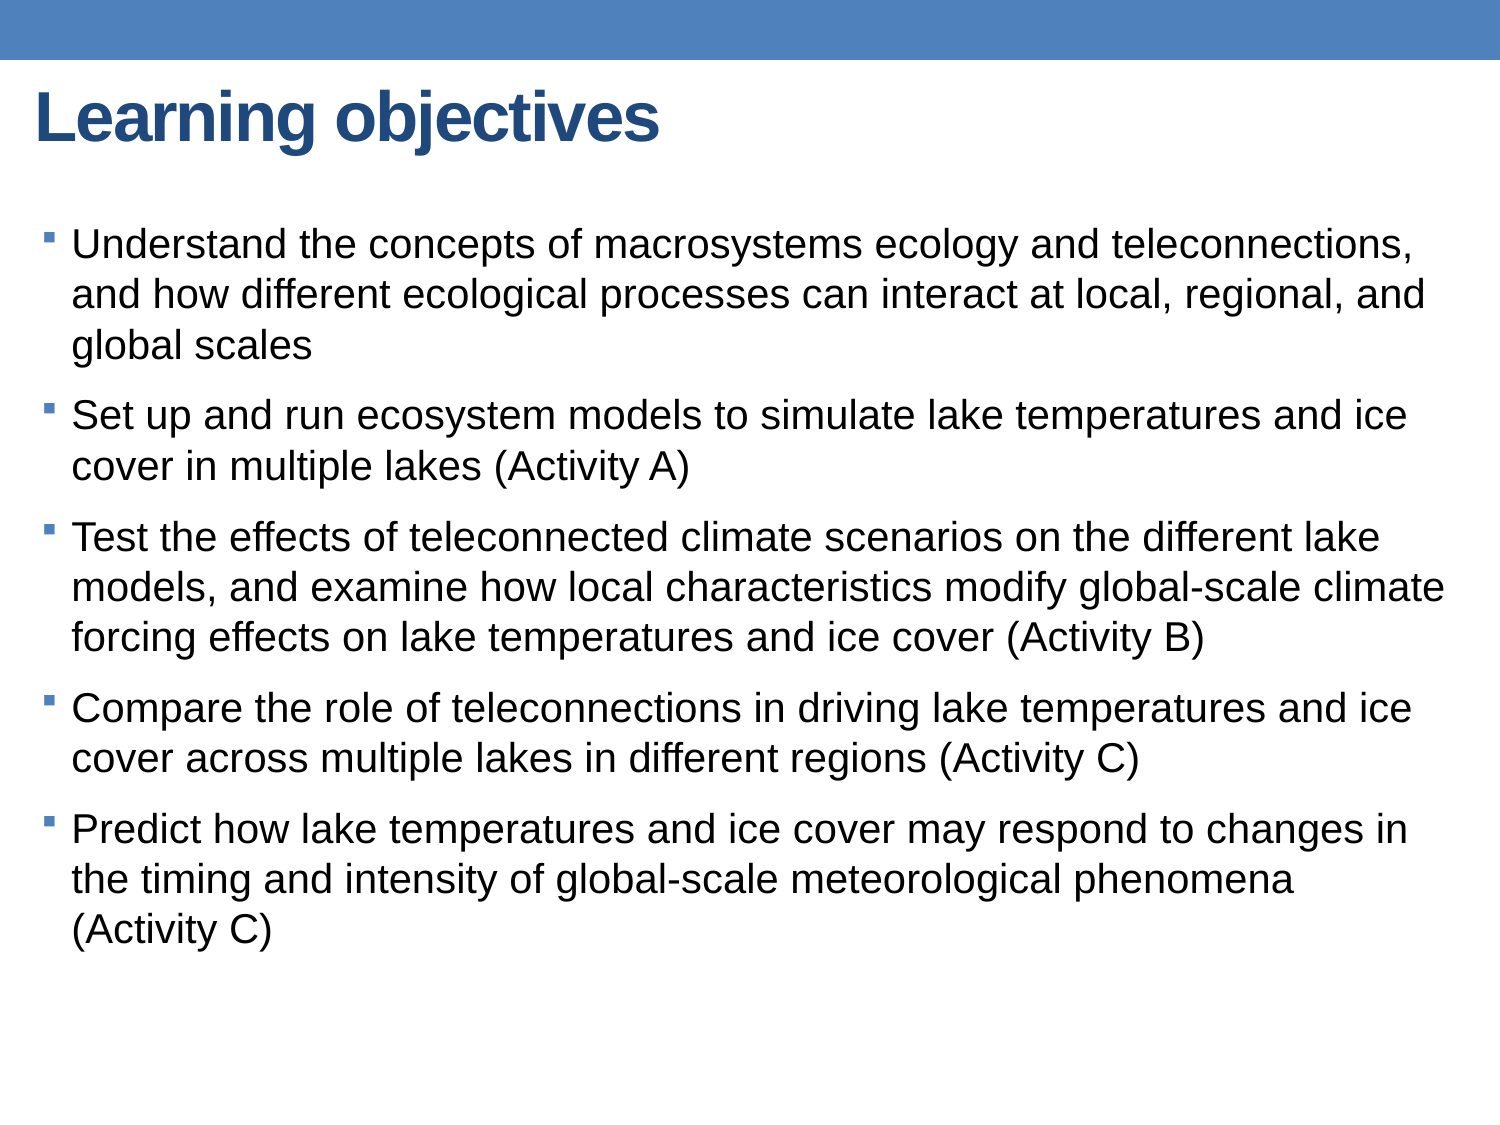

# Learning objectives
Understand the concepts of macrosystems ecology and teleconnections, and how different ecological processes can interact at local, regional, and global scales
Set up and run ecosystem models to simulate lake temperatures and ice cover in multiple lakes (Activity A)
Test the effects of teleconnected climate scenarios on the different lake models, and examine how local characteristics modify global-scale climate forcing effects on lake temperatures and ice cover (Activity B)
Compare the role of teleconnections in driving lake temperatures and ice cover across multiple lakes in different regions (Activity C)
Predict how lake temperatures and ice cover may respond to changes in the timing and intensity of global-scale meteorological phenomena  (Activity C)